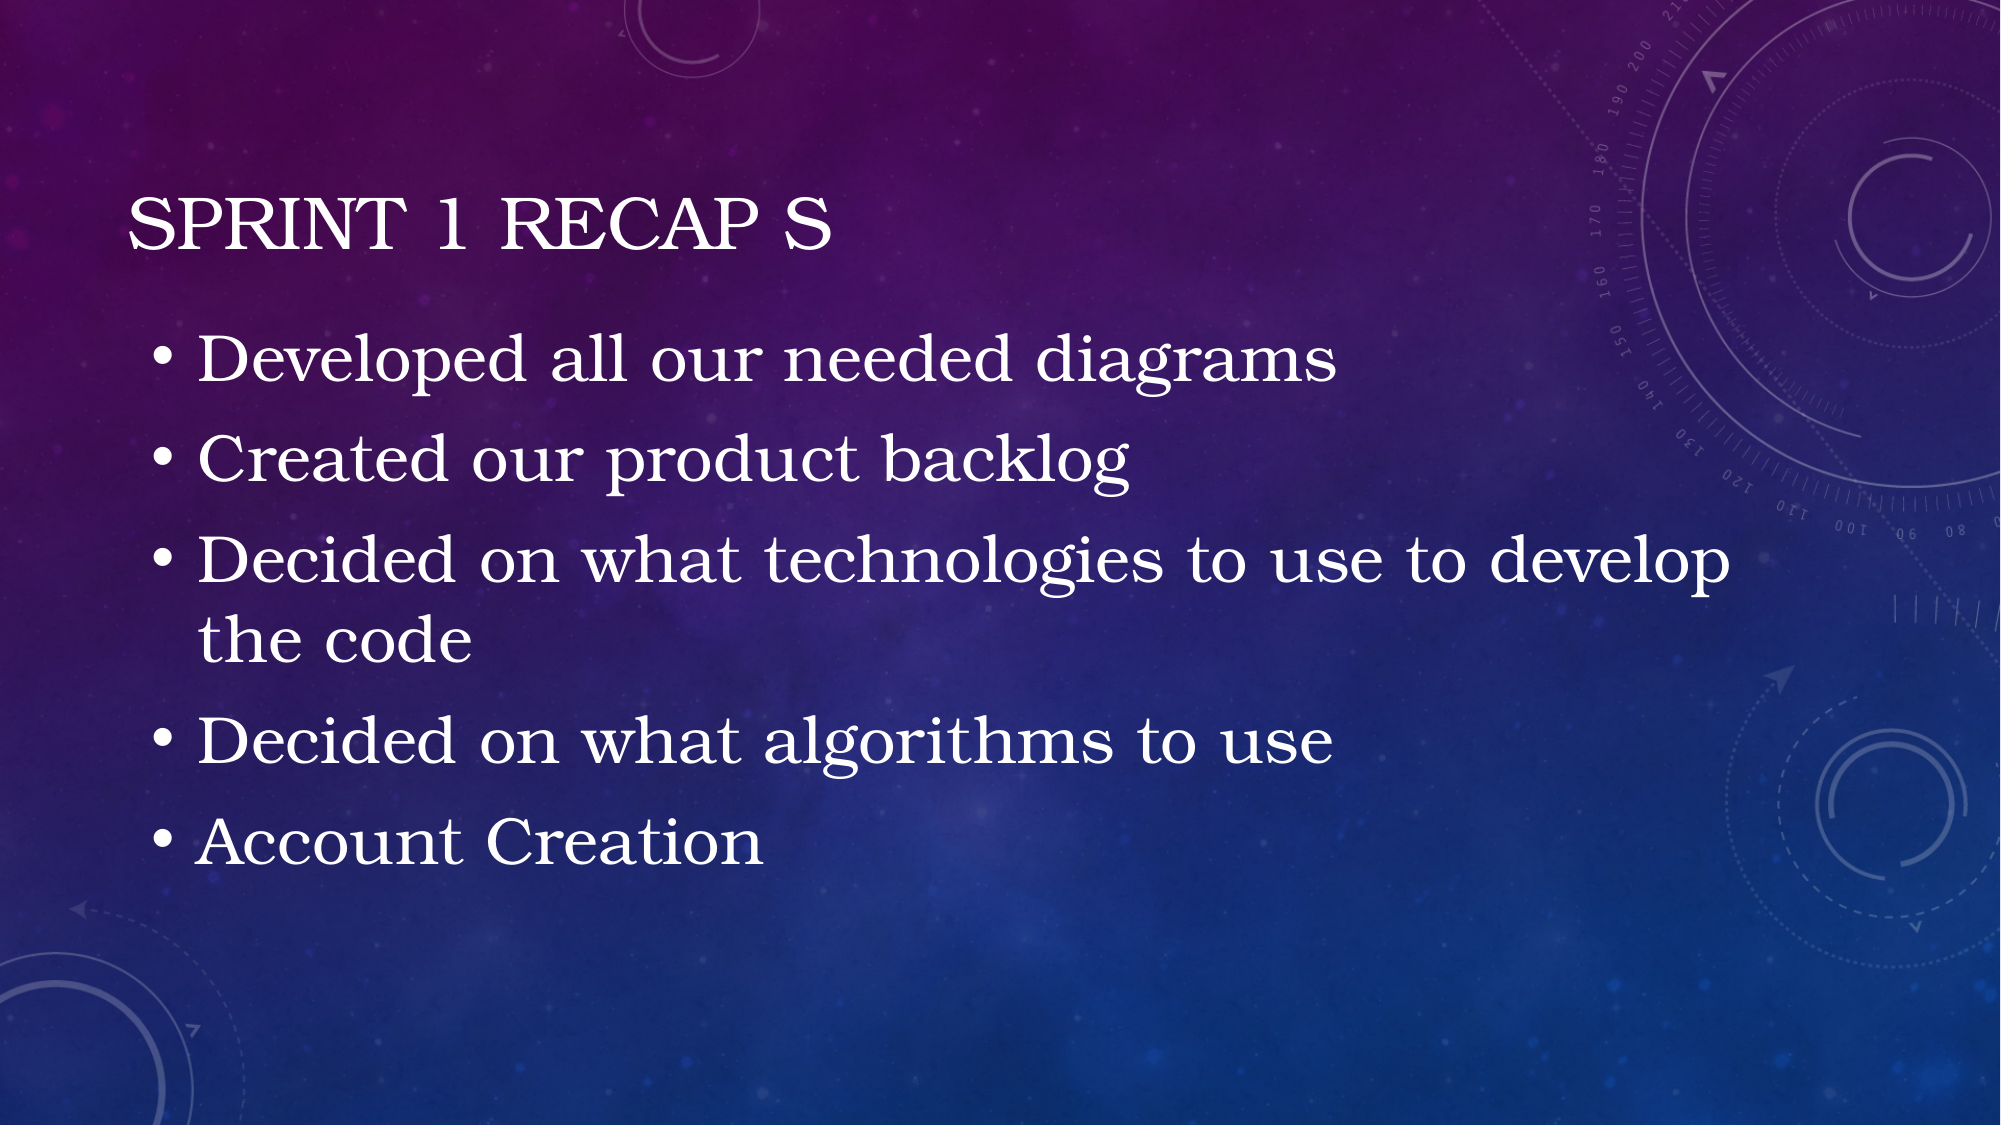

# Sprint 1 Recap S
Developed all our needed diagrams
Created our product backlog
Decided on what technologies to use to develop the code
Decided on what algorithms to use
Account Creation